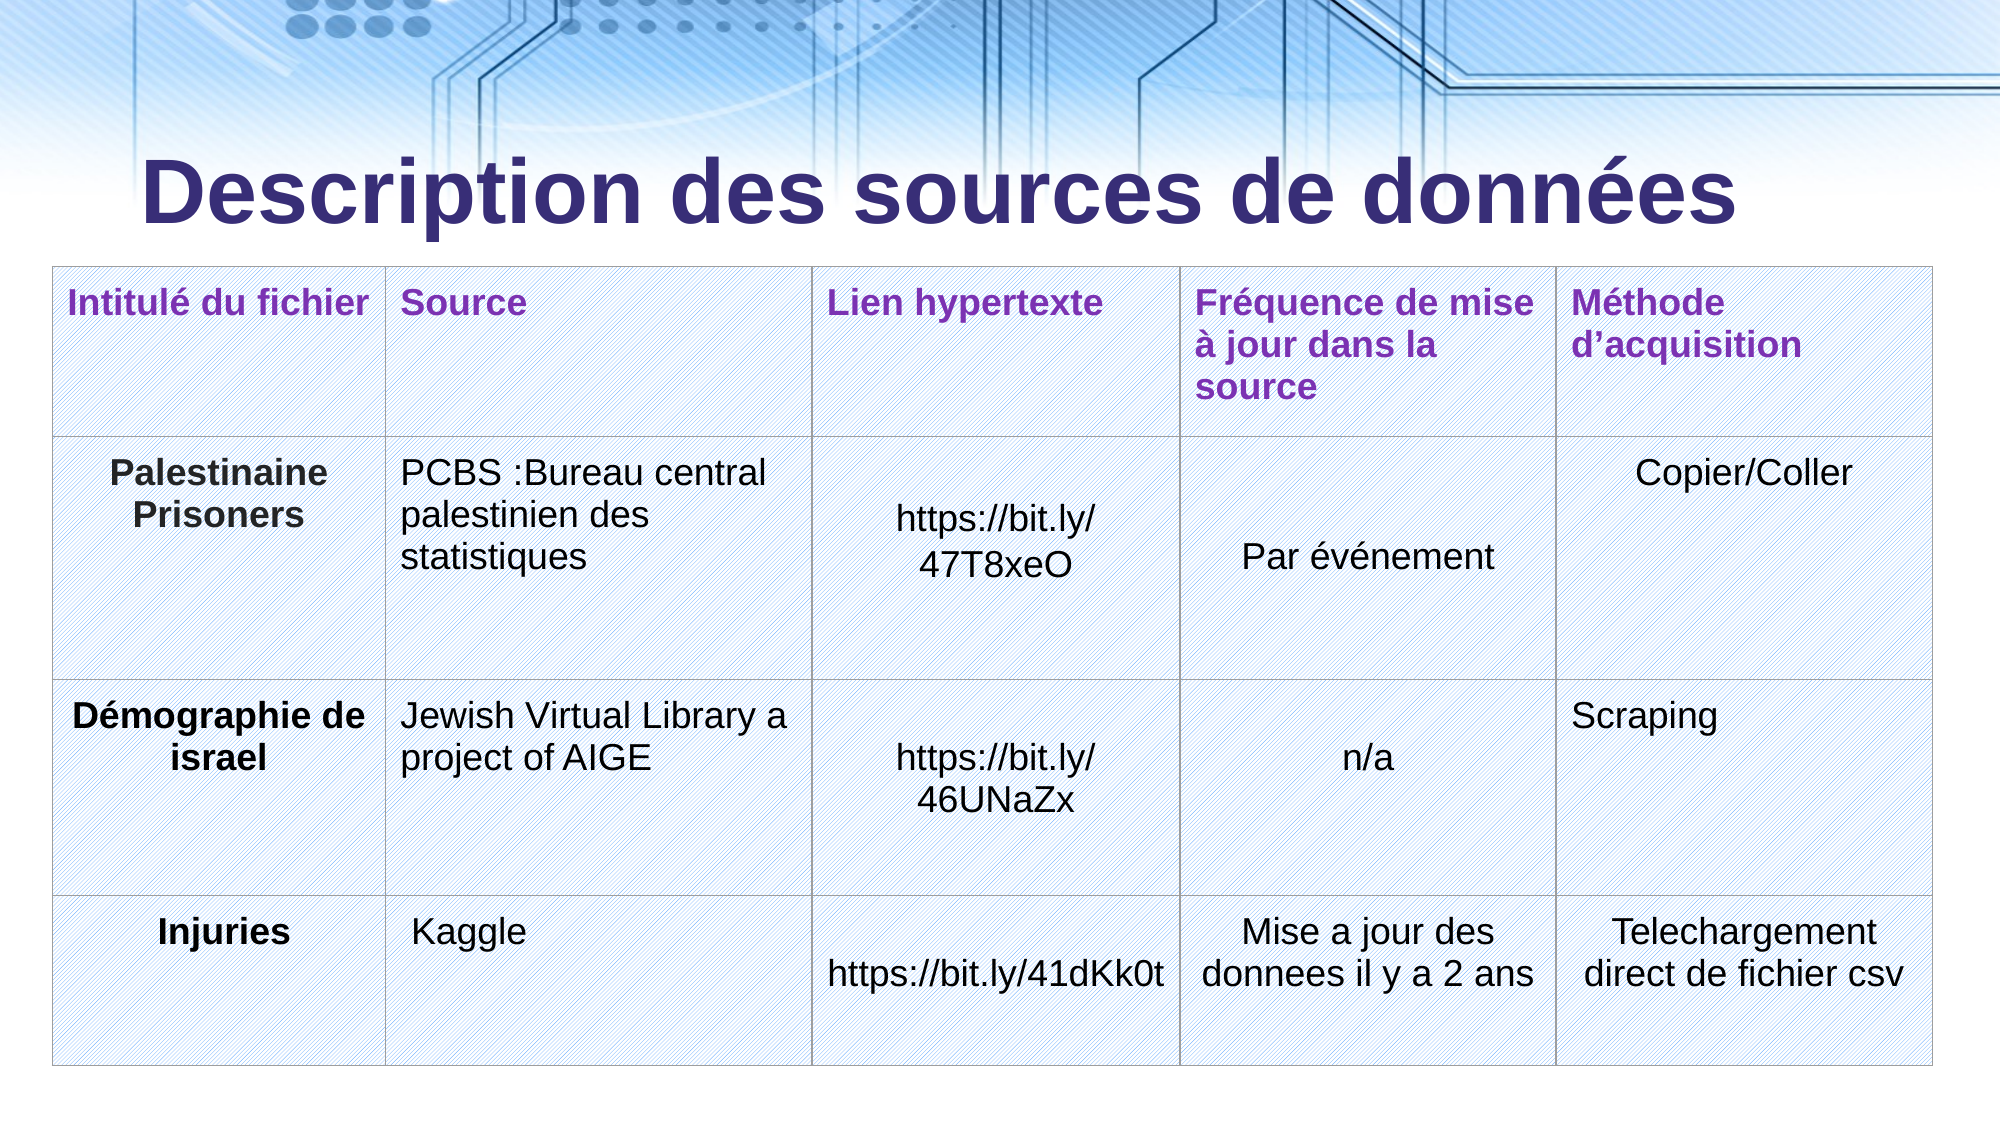

Description des sources de données

| Intitulé du fichier | Source | Lien hypertexte | Fréquence de mise à jour dans la source | Méthode d’acquisition |
| --- | --- | --- | --- | --- |
| Palestinaine Prisoners | PCBS :Bureau central palestinien des statistiques | https://bit.ly/47T8xeO | Par événement | Copier/Coller |
| Démographie de israel | Jewish Virtual Library a project of AIGE | https://bit.ly/46UNaZx | n/a | Scraping |
| Injuries | Kaggle | https://bit.ly/41dKk0t | Mise a jour des donnees il y a 2 ans | Telechargement direct de fichier csv |